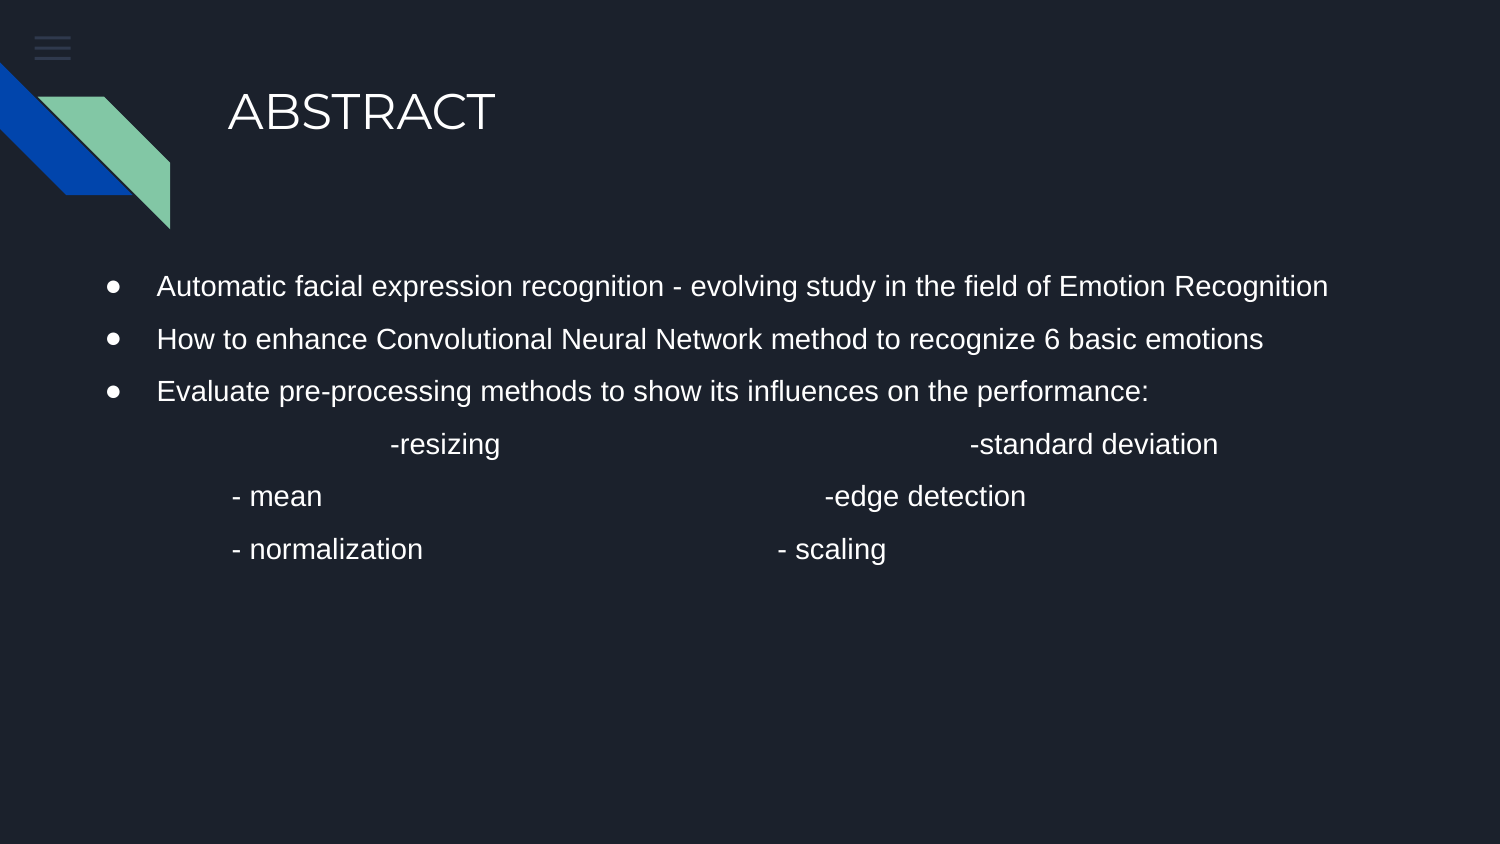

# ABSTRACT
Automatic facial expression recognition - evolving study in the field of Emotion Recognition
How to enhance Convolutional Neural Network method to recognize 6 basic emotions
Evaluate pre-processing methods to show its influences on the performance:
          		 -resizing                                                         -standard deviation
- mean                                                             -edge detection
- normalization                                           - scaling